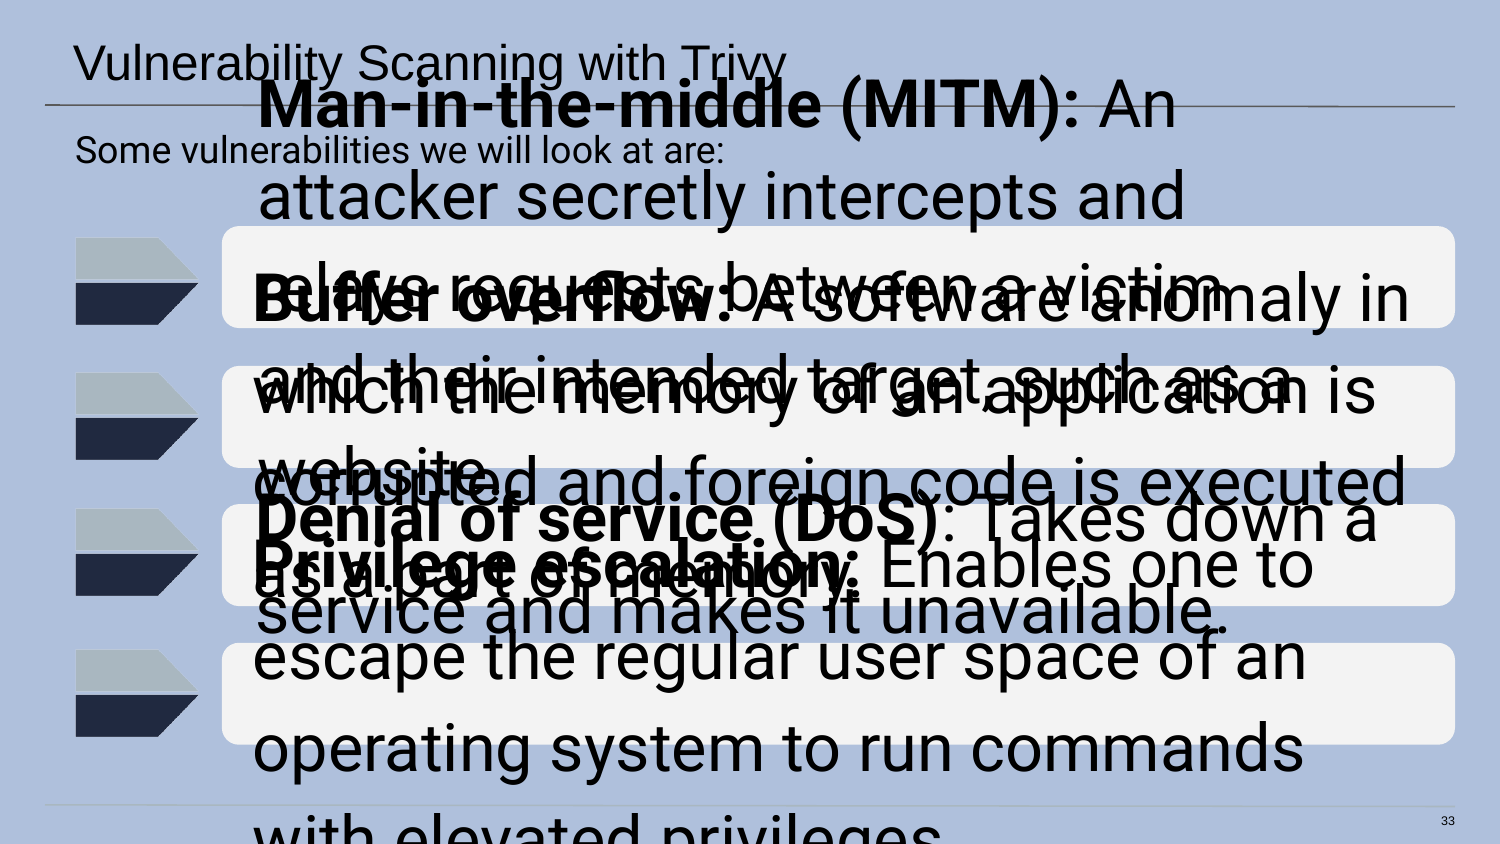

# Vulnerability Scanning with Trivy
Some vulnerabilities we will look at are:
Man-in-the-middle (MITM): An attacker secretly intercepts and relays requests between a victim and their intended target, such as a website.
Buffer overflow: A software anomaly in which the memory of an application is corrupted and foreign code is executed as a part of memory.
Denial of service (DoS): Takes down a service and makes it unavailable.
Privilege escalation: Enables one to escape the regular user space of an operating system to run commands with elevated privileges
33